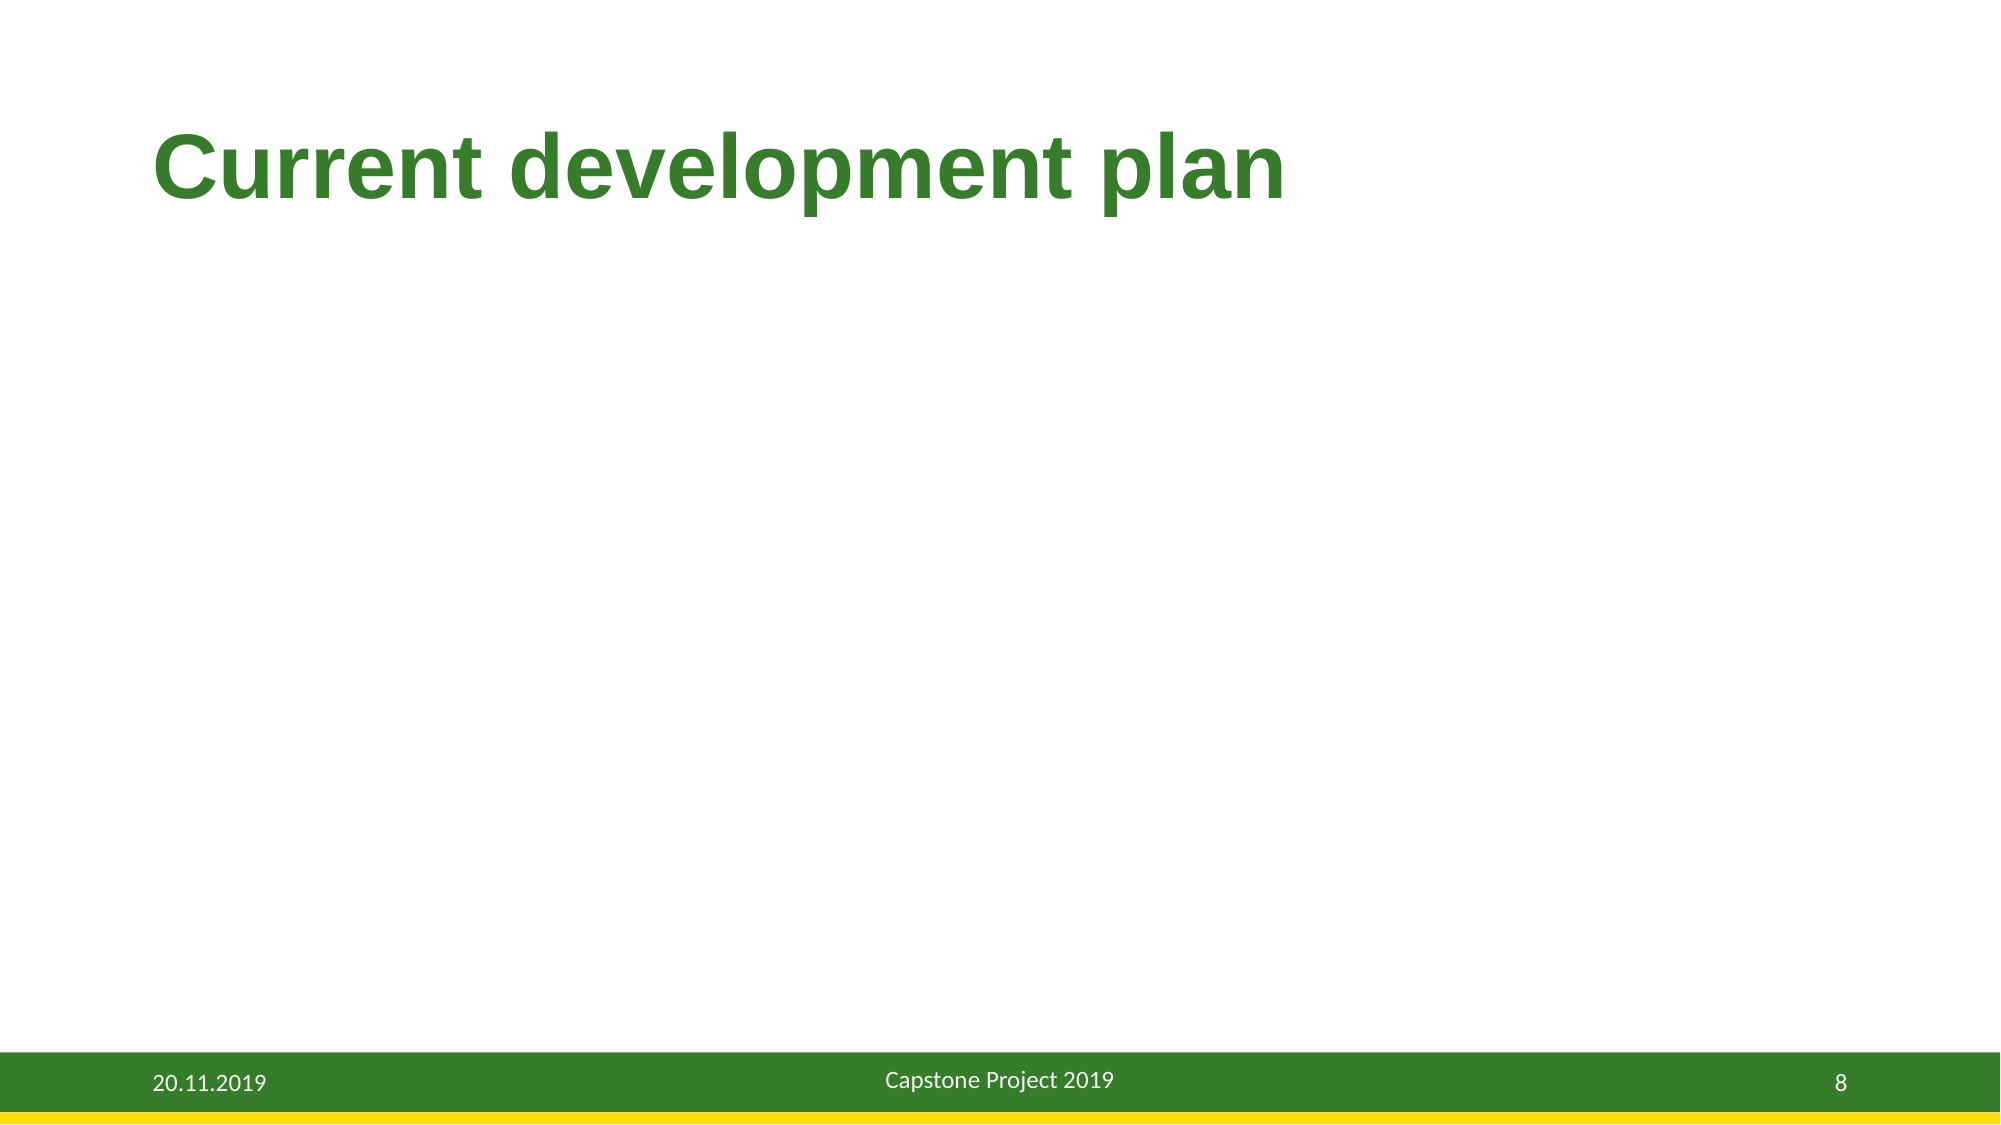

# Current development plan

Capstone Project 2019
8
20.11.2019